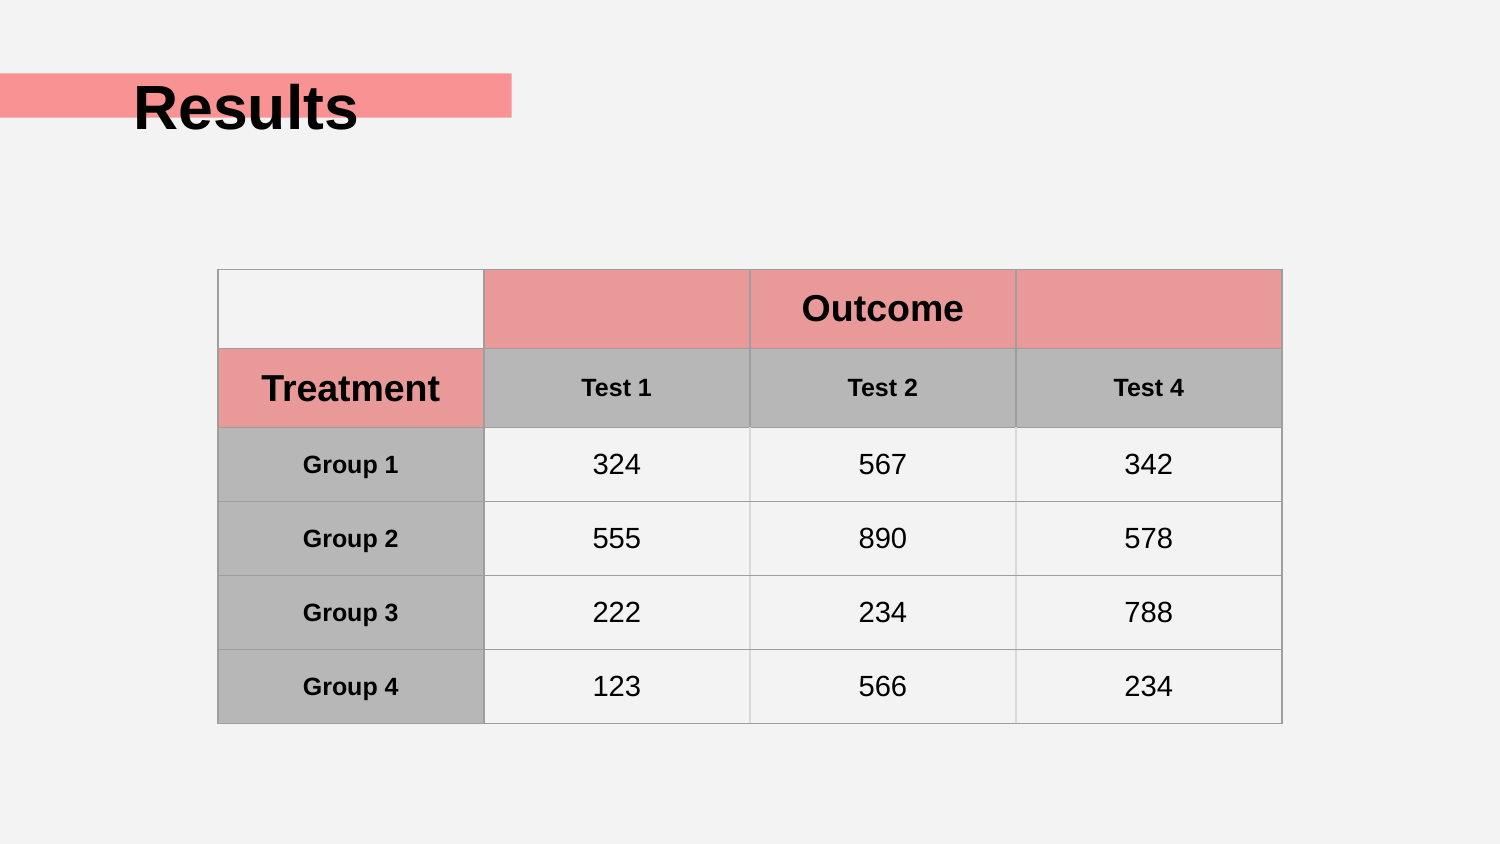

# Results

|  |  | Outcome |  |
| --- | --- | --- | --- |
| Treatment | Test 1 | Test 2 | Test 4 |
| Group 1 | 324 | 567 | 342 |
| Group 2 | 555 | 890 | 578 |
| Group 3 | 222 | 234 | 788 |
| Group 4 | 123 | 566 | 234 |